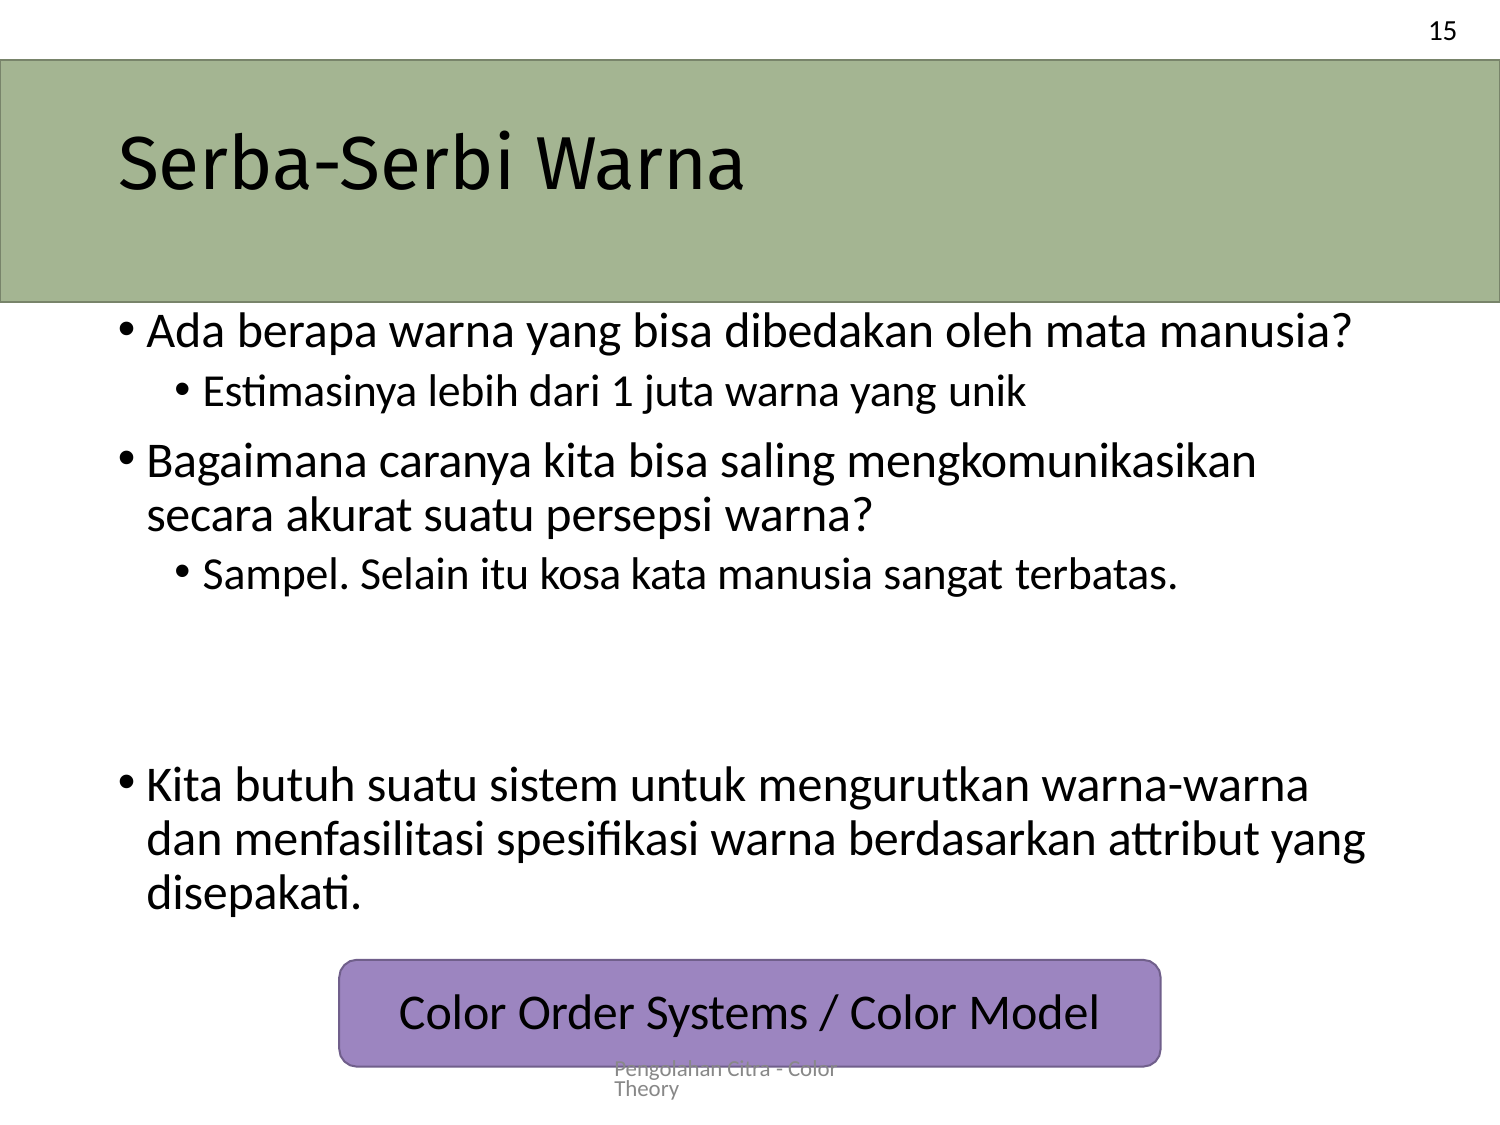

15
# Serba-Serbi Warna
Ada berapa warna yang bisa dibedakan oleh mata manusia?
Estimasinya lebih dari 1 juta warna yang unik
Bagaimana caranya kita bisa saling mengkomunikasikan  secara akurat suatu persepsi warna?
Sampel. Selain itu kosa kata manusia sangat terbatas.
Kita butuh suatu sistem untuk mengurutkan warna-warna  dan menfasilitasi spesifikasi warna berdasarkan attribut yang  disepakati.

Color Order Systems / Color Model

Pengolahan Citra - Color Theory